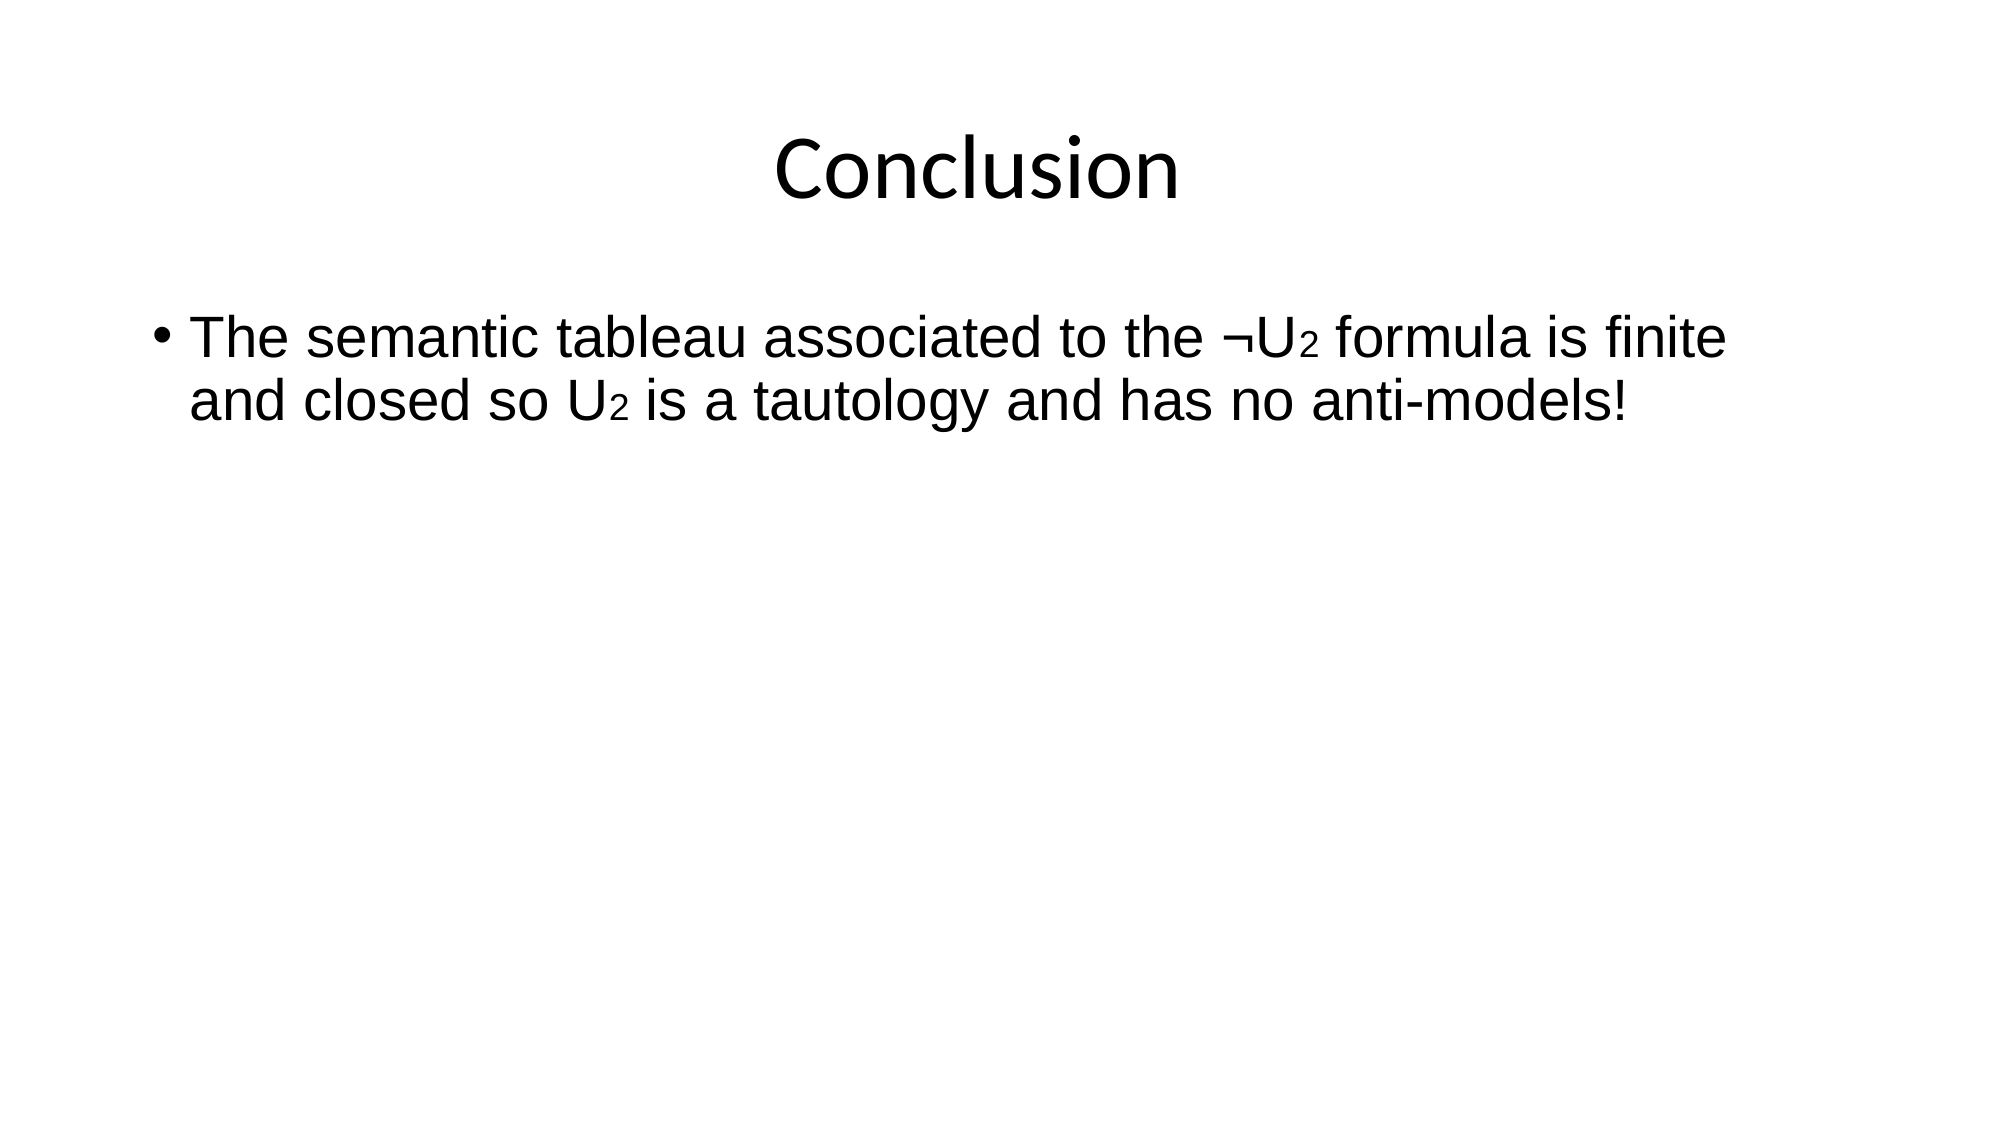

# Conclusion
The semantic tableau associated to the ¬U2 formula is finite and closed so U2 is a tautology and has no anti-models!